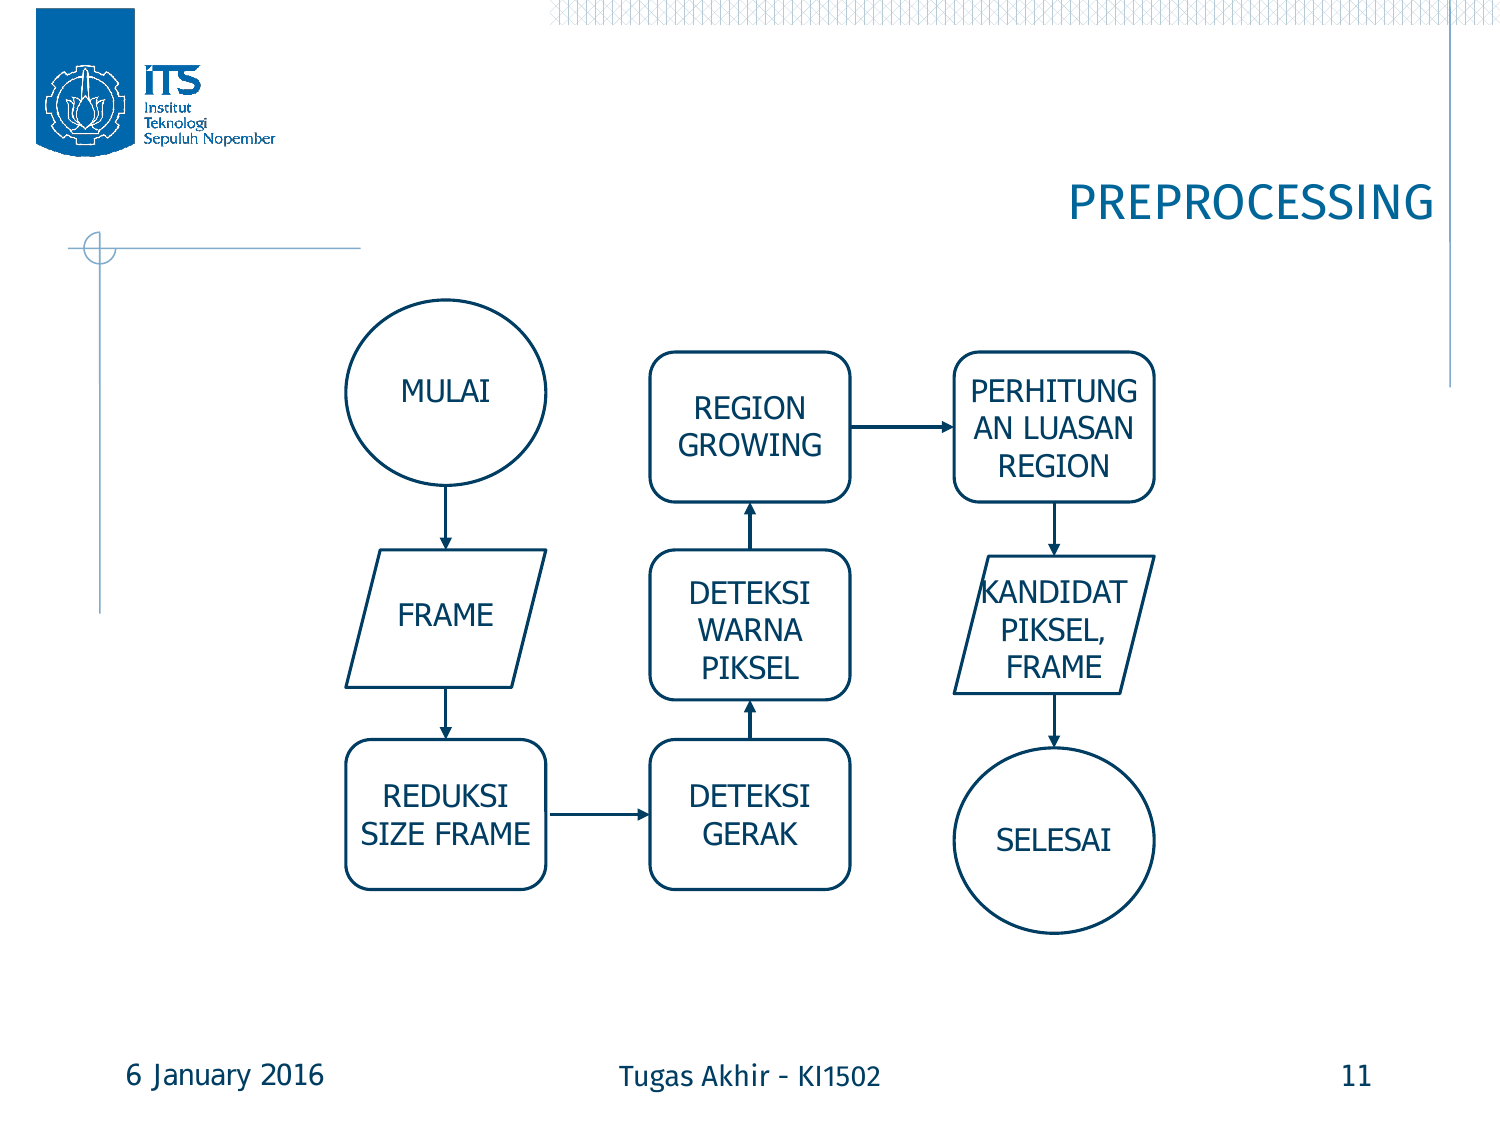

# PREPROCESSING

MULAI
PERHITUNGAN LUASAN REGION
REGION GROWING

KANDIDAT PIKSEL, FRAME
DETEKSI WARNA PIKSEL
FRAME

REDUKSI SIZE FRAME
DETEKSI GERAK
SELESAI
6 January 2016
Tugas Akhir - KI1502
11